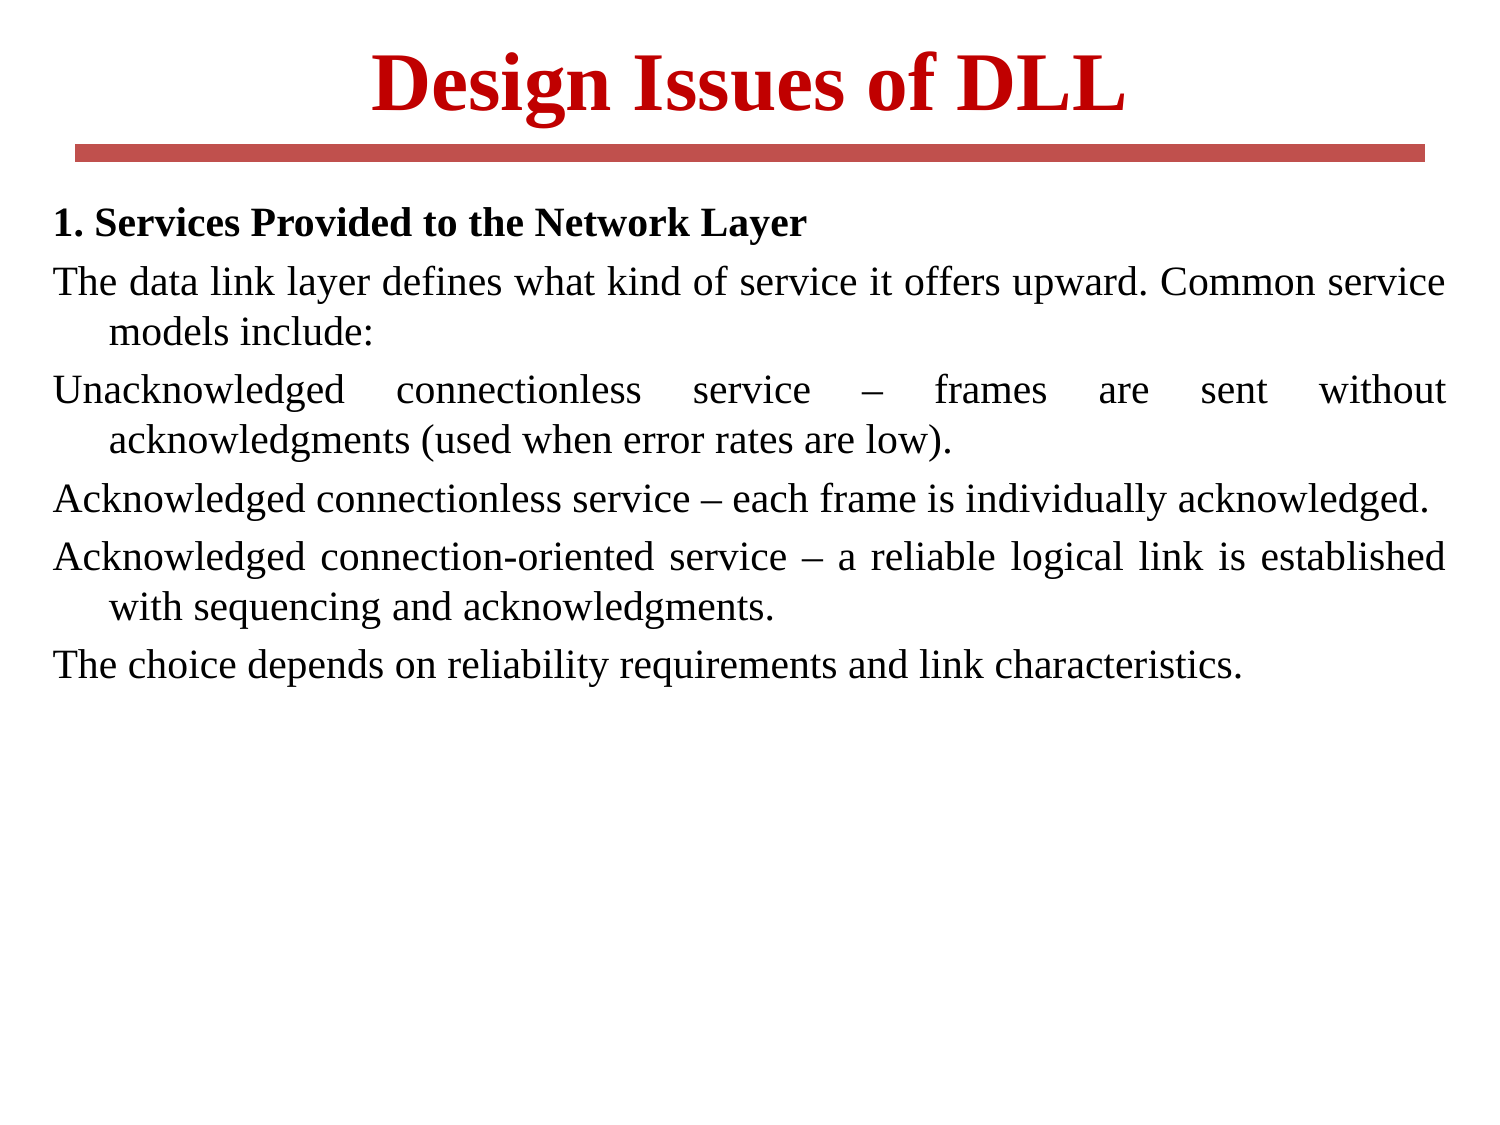

# Design Issues of DLL
1. Services Provided to the Network Layer
The data link layer defines what kind of service it offers upward. Common service models include:
Unacknowledged connectionless service – frames are sent without acknowledgments (used when error rates are low).
Acknowledged connectionless service – each frame is individually acknowledged.
Acknowledged connection-oriented service – a reliable logical link is established with sequencing and acknowledgments.
The choice depends on reliability requirements and link characteristics.